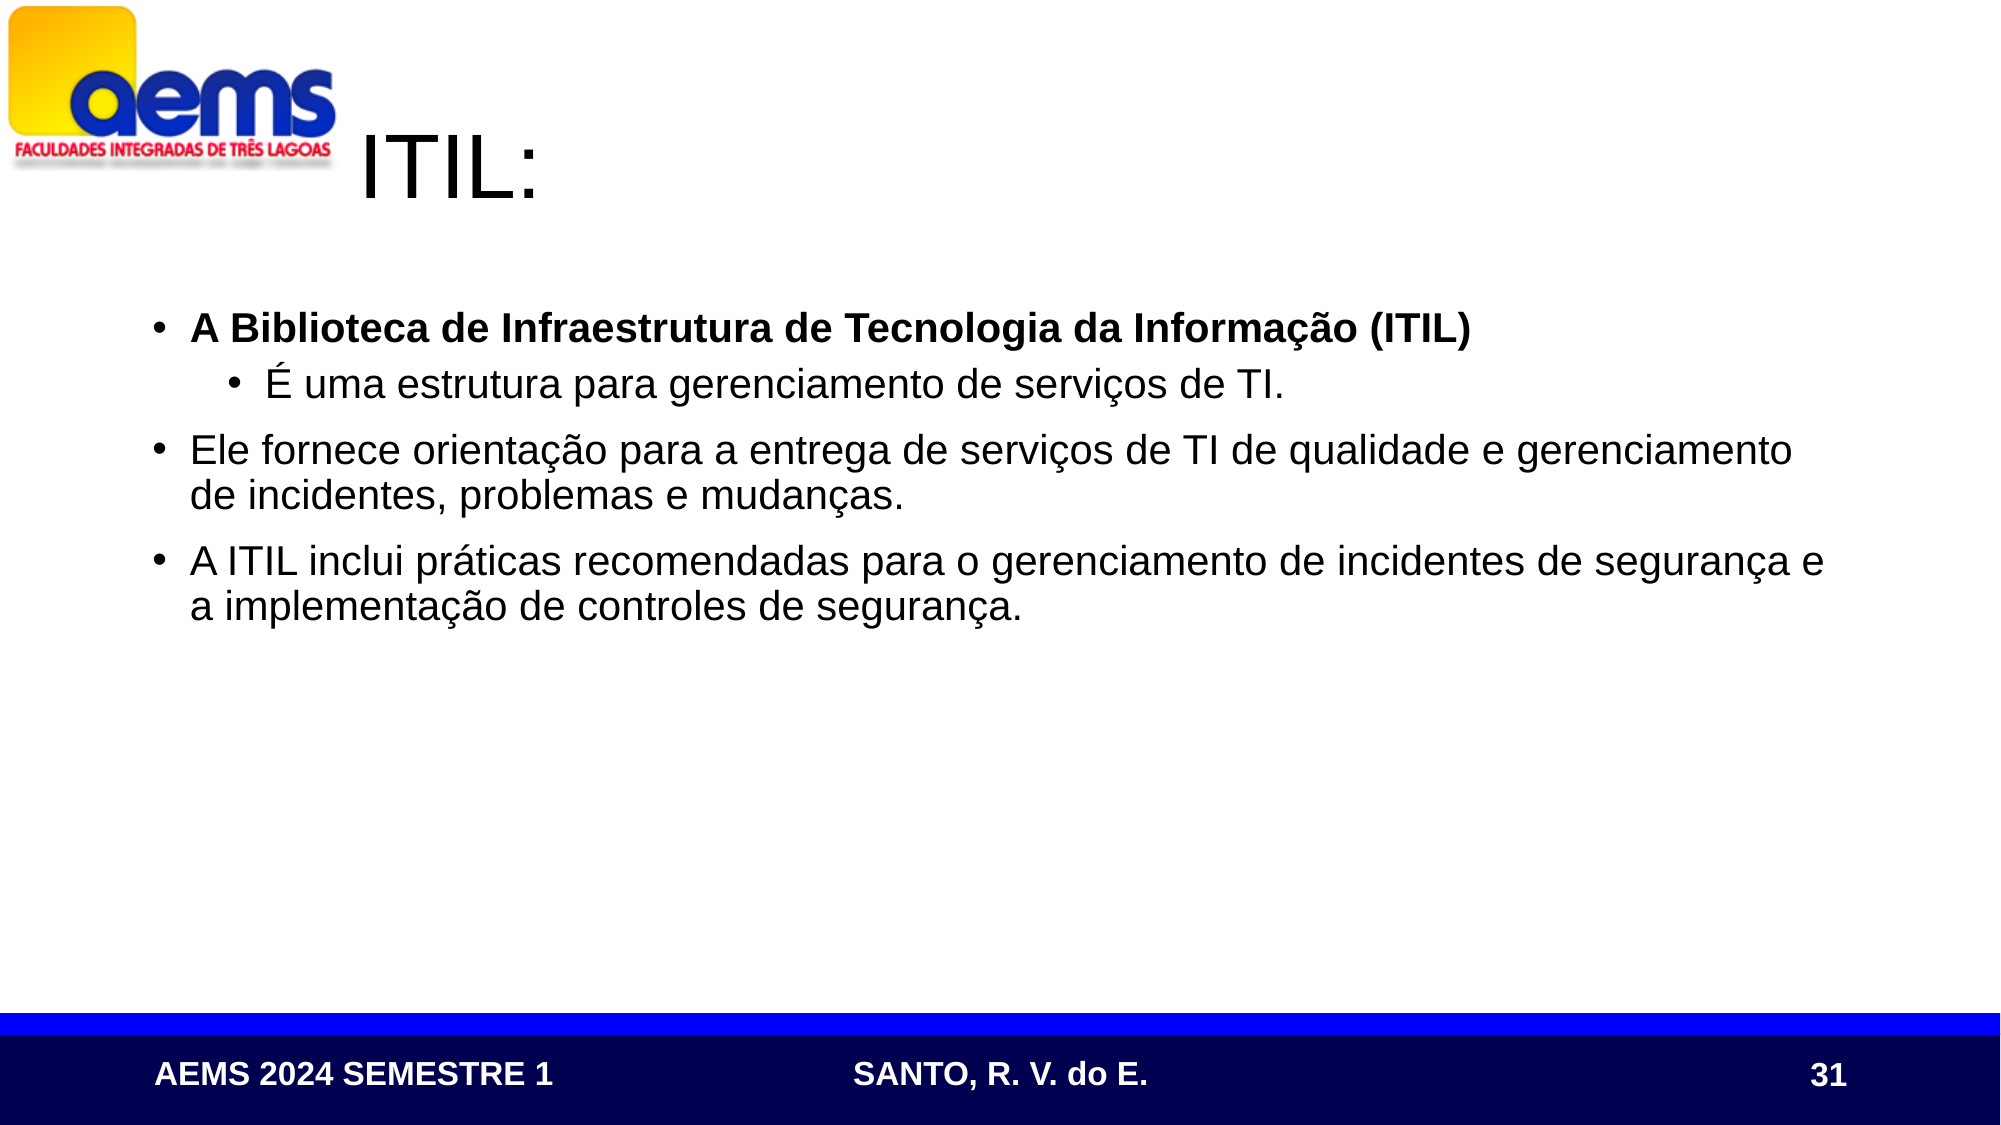

# ITIL:
A Biblioteca de Infraestrutura de Tecnologia da Informação (ITIL)
É uma estrutura para gerenciamento de serviços de TI.
Ele fornece orientação para a entrega de serviços de TI de qualidade e gerenciamento de incidentes, problemas e mudanças.
A ITIL inclui práticas recomendadas para o gerenciamento de incidentes de segurança e a implementação de controles de segurança.

31